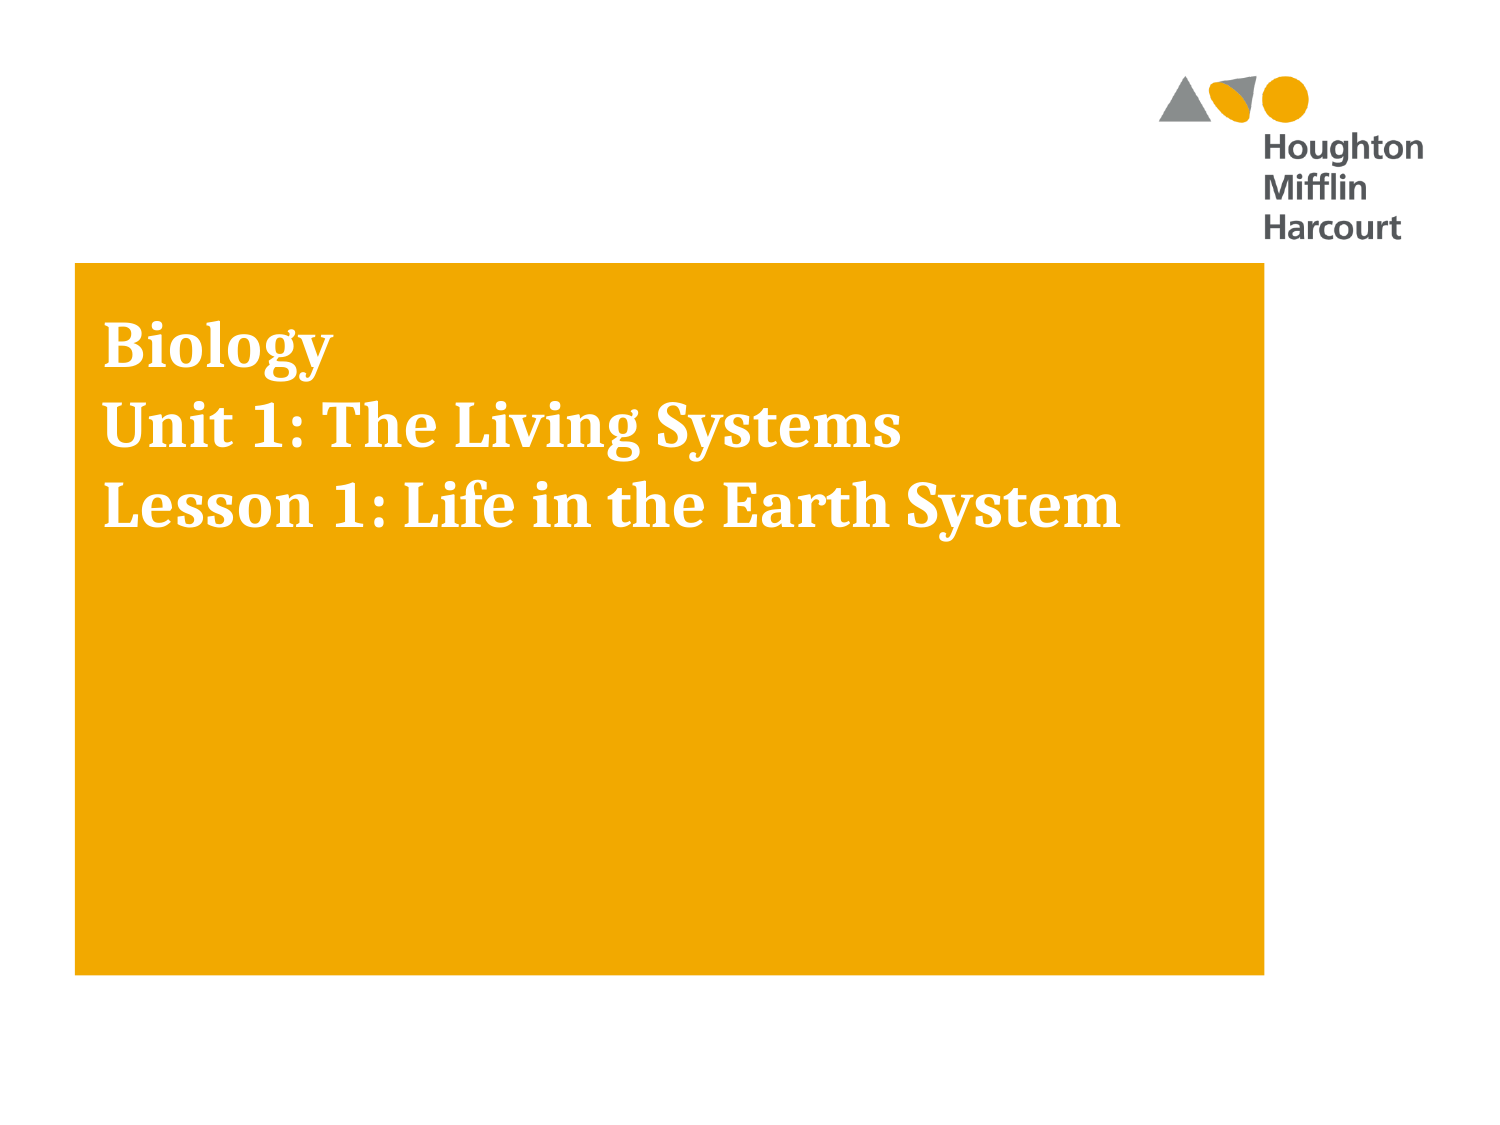

Biology
Unit 1: The Living Systems
Lesson 1: Life in the Earth System